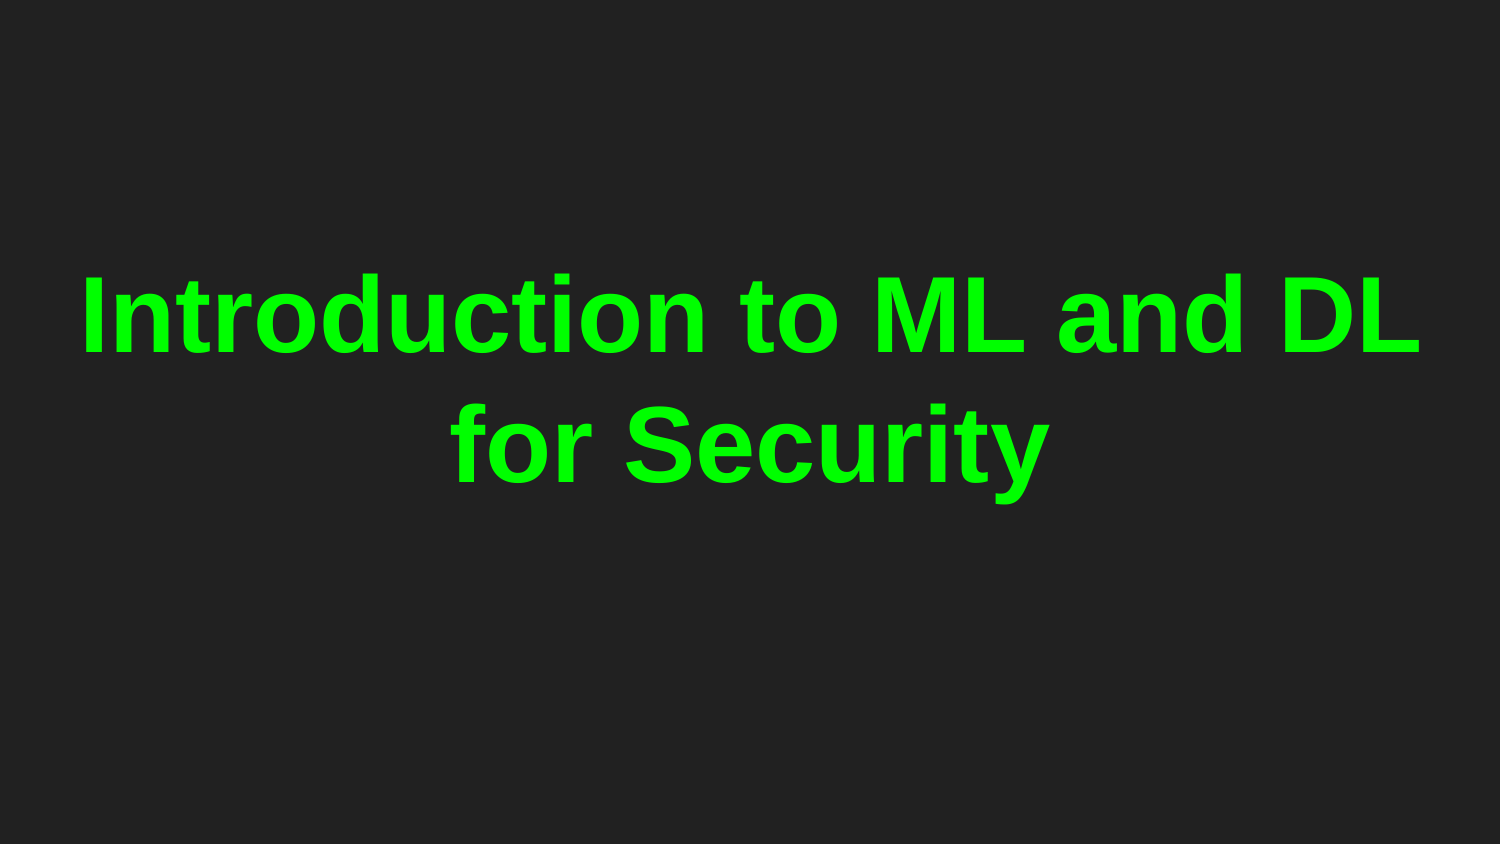

# Introduction to ML and DL for Security